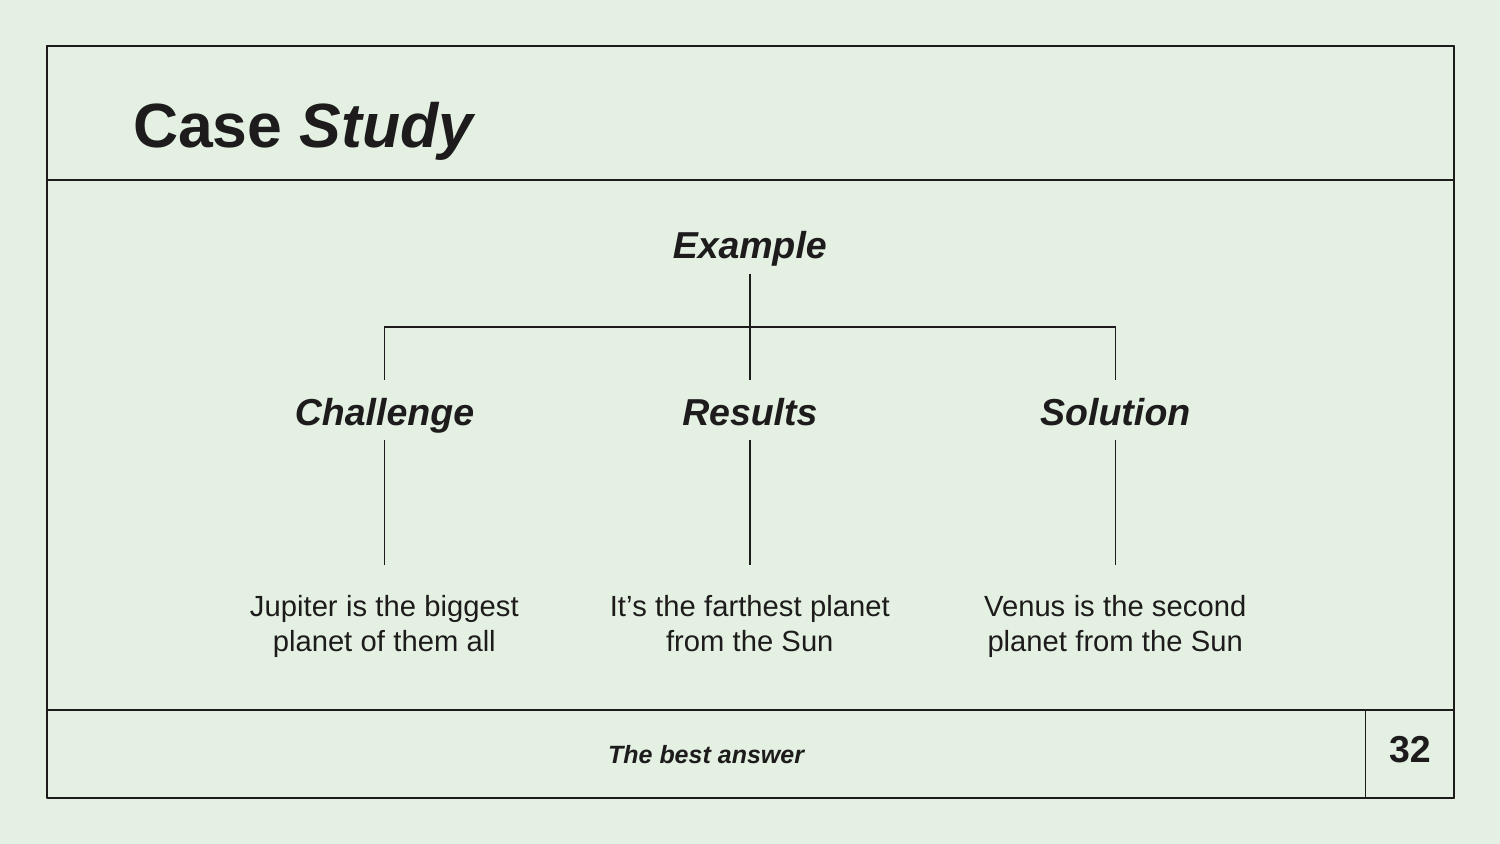

# Case Study
Example
Challenge
Results
Solution
Jupiter is the biggest planet of them all
It’s the farthest planet from the Sun
Venus is the second planet from the Sun
The best answer
32